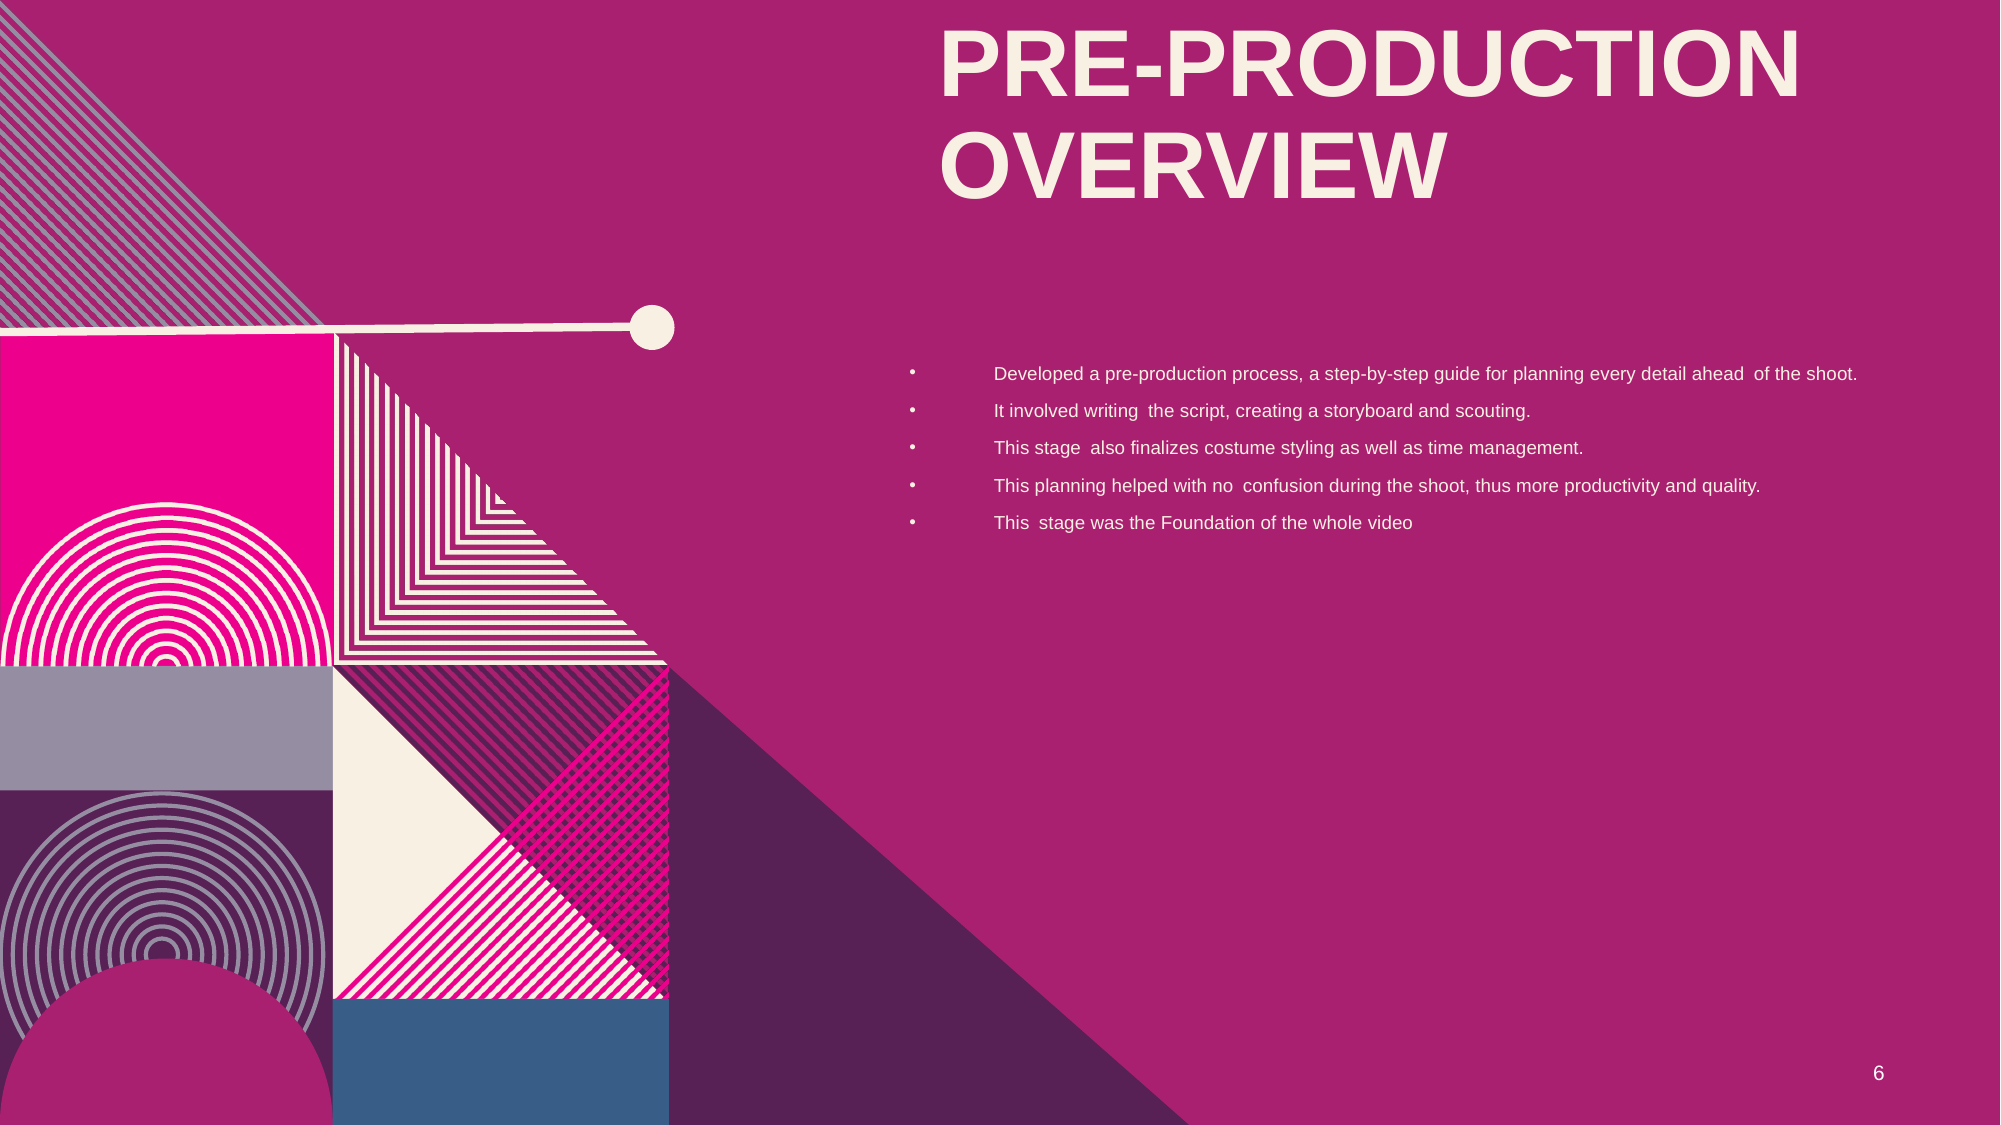

# Pre-Production Overview
Developed a pre-production process, a step-by-step guide for planning every detail ahead of the shoot.
It involved writing the script, creating a storyboard and scouting.
This stage also finalizes costume styling as well as time management.
This planning helped with no confusion during the shoot, thus more productivity and quality.
This stage was the Foundation of the whole video

6